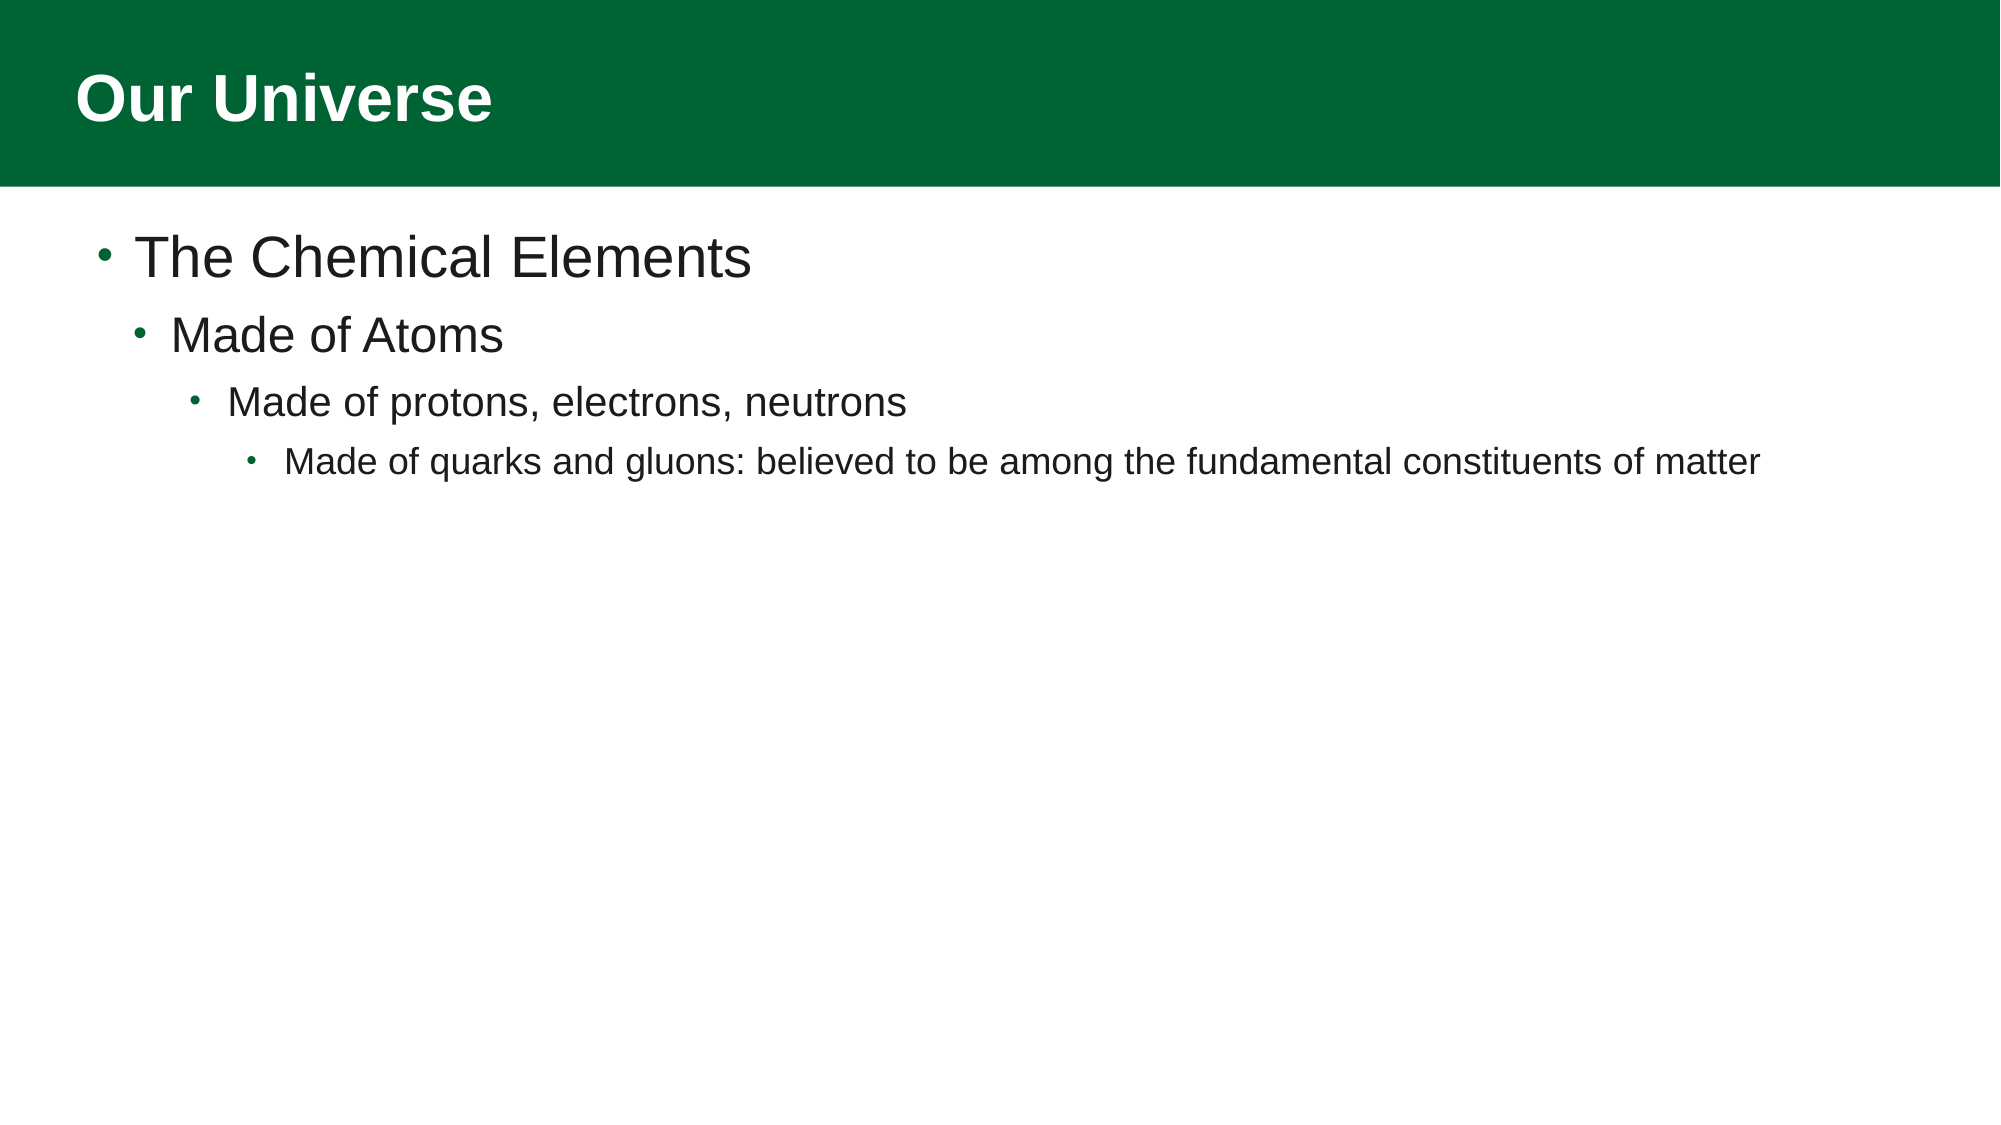

# Our Universe
The Chemical Elements
Made of Atoms
Made of protons, electrons, neutrons
Made of quarks and gluons: believed to be among the fundamental constituents of matter